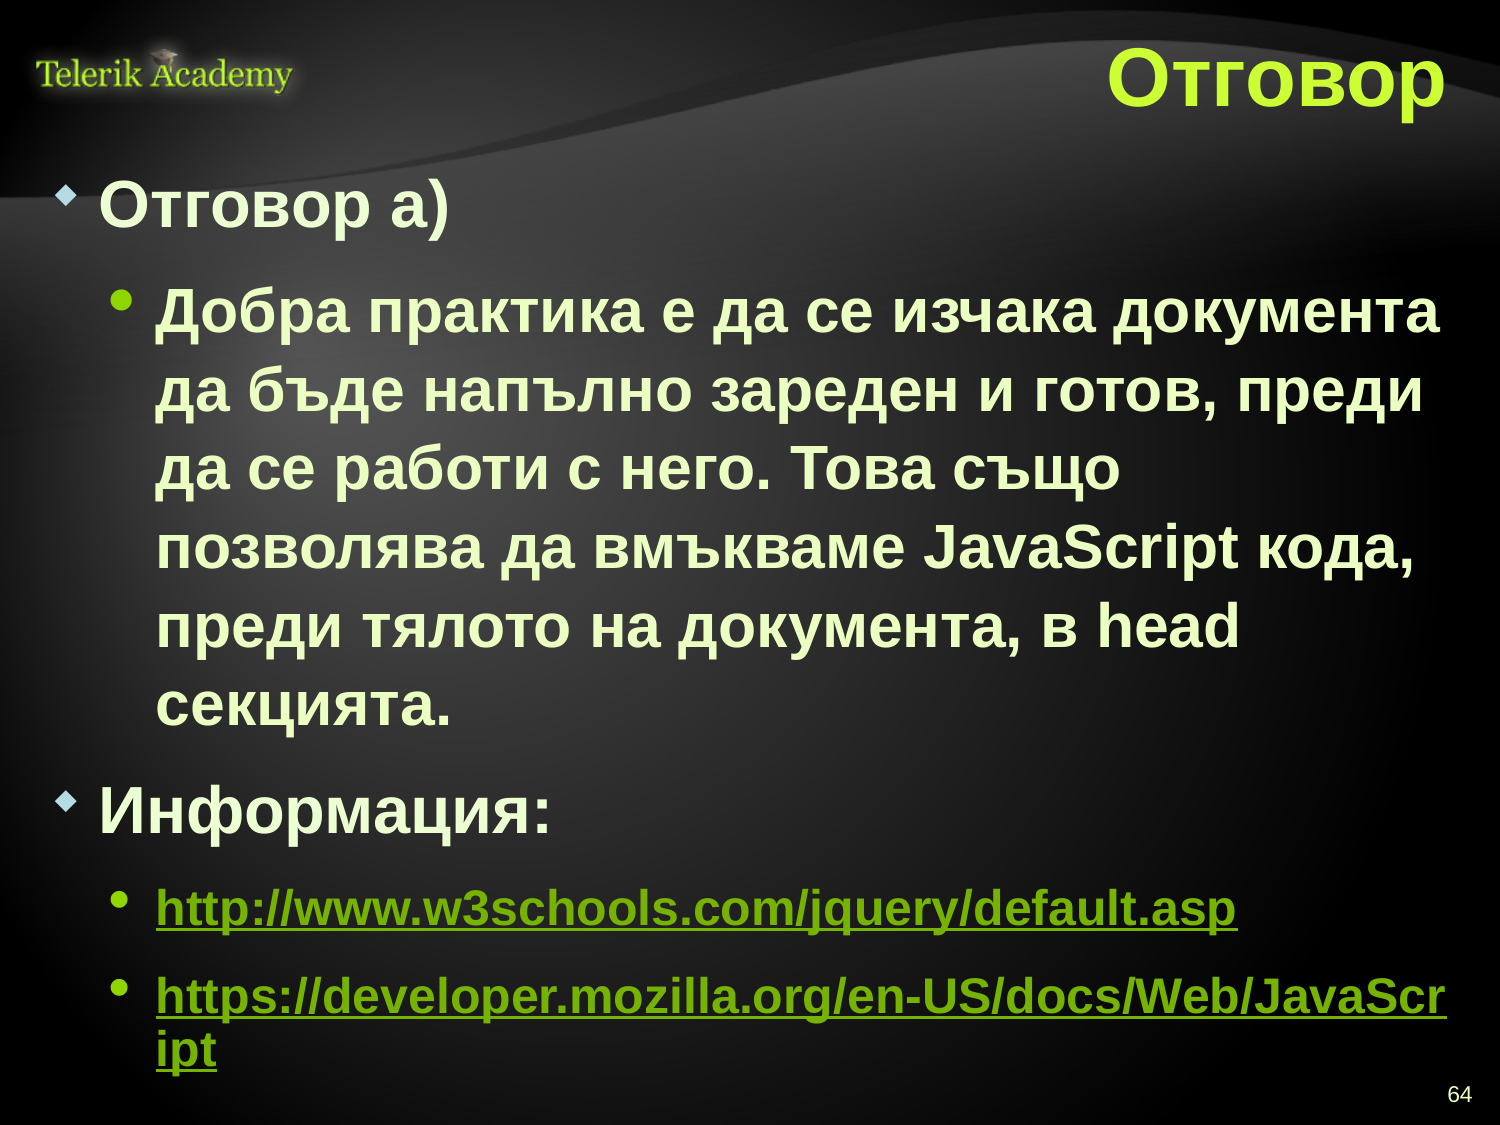

# Отговор
Отговор а)
Добра практика е да се изчака документа да бъде напълно зареден и готов, преди да се работи с него. Това също позволява да вмъкваме JavaScript кода, преди тялото на документа, в head секцията.
Информация:
http://www.w3schools.com/jquery/default.asp
https://developer.mozilla.org/en-US/docs/Web/JavaScript

64